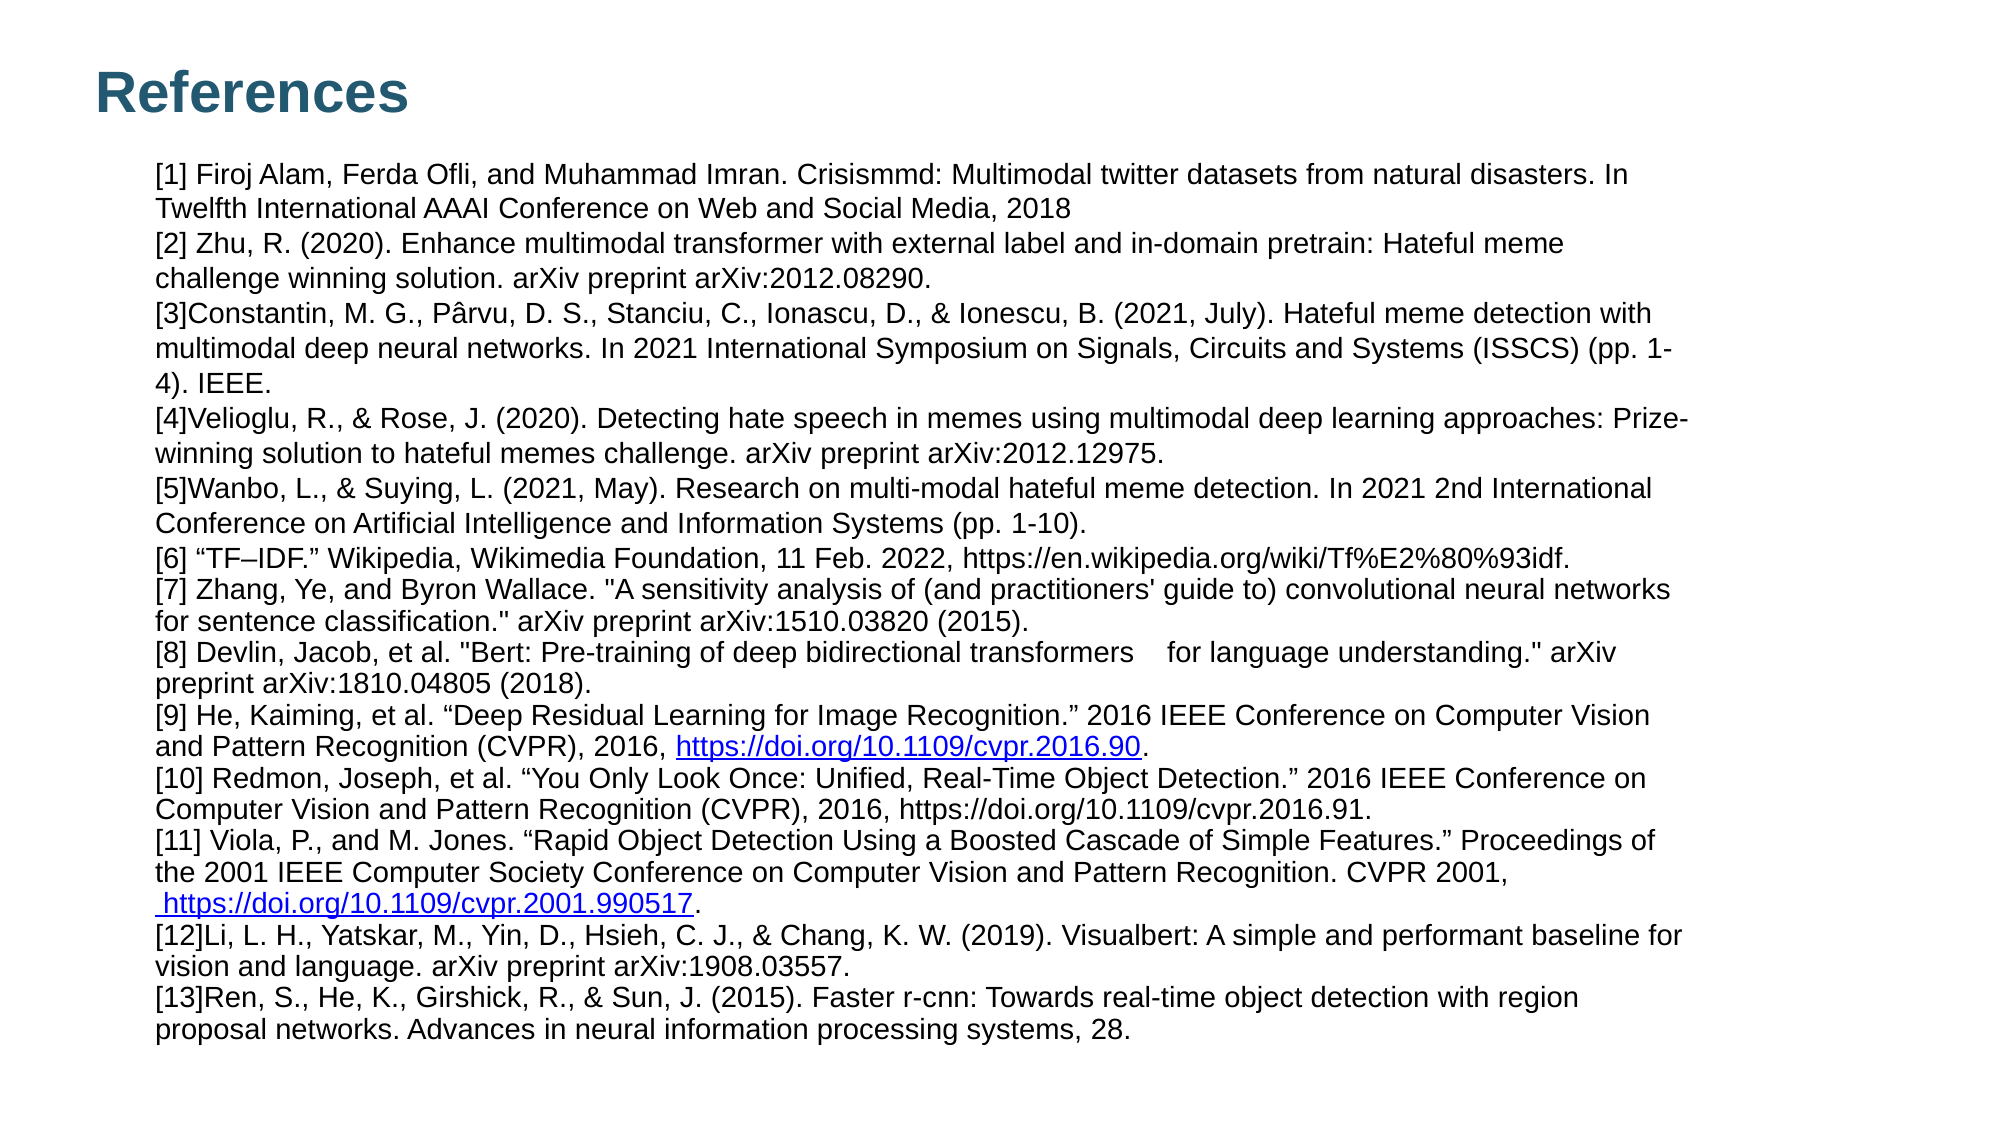

References
[1] Firoj Alam, Ferda Ofli, and Muhammad Imran. Crisismmd: Multimodal twitter datasets from natural disasters. In Twelfth International AAAI Conference on Web and Social Media, 2018
[2] Zhu, R. (2020). Enhance multimodal transformer with external label and in-domain pretrain: Hateful meme challenge winning solution. arXiv preprint arXiv:2012.08290.
[3]Constantin, M. G., Pârvu, D. S., Stanciu, C., Ionascu, D., & Ionescu, B. (2021, July). Hateful meme detection with multimodal deep neural networks. In 2021 International Symposium on Signals, Circuits and Systems (ISSCS) (pp. 1-4). IEEE.
[4]Velioglu, R., & Rose, J. (2020). Detecting hate speech in memes using multimodal deep learning approaches: Prize-winning solution to hateful memes challenge. arXiv preprint arXiv:2012.12975.
[5]Wanbo, L., & Suying, L. (2021, May). Research on multi-modal hateful meme detection. In 2021 2nd International Conference on Artificial Intelligence and Information Systems (pp. 1-10).
[6] “TF–IDF.” Wikipedia, Wikimedia Foundation, 11 Feb. 2022, https://en.wikipedia.org/wiki/Tf%E2%80%93idf.
[7] Zhang, Ye, and Byron Wallace. "A sensitivity analysis of (and practitioners' guide to) convolutional neural networks for sentence classification." arXiv preprint arXiv:1510.03820 (2015).
[8] Devlin, Jacob, et al. "Bert: Pre-training of deep bidirectional transformers    for language understanding." arXiv preprint arXiv:1810.04805 (2018).
[9] He, Kaiming, et al. “Deep Residual Learning for Image Recognition.” 2016 IEEE Conference on Computer Vision and Pattern Recognition (CVPR), 2016, https://doi.org/10.1109/cvpr.2016.90.
[10] Redmon, Joseph, et al. “You Only Look Once: Unified, Real-Time Object Detection.” 2016 IEEE Conference on Computer Vision and Pattern Recognition (CVPR), 2016, https://doi.org/10.1109/cvpr.2016.91.
[11] Viola, P., and M. Jones. “Rapid Object Detection Using a Boosted Cascade of Simple Features.” Proceedings of the 2001 IEEE Computer Society Conference on Computer Vision and Pattern Recognition. CVPR 2001, https://doi.org/10.1109/cvpr.2001.990517.
[12]Li, L. H., Yatskar, M., Yin, D., Hsieh, C. J., & Chang, K. W. (2019). Visualbert: A simple and performant baseline for vision and language. arXiv preprint arXiv:1908.03557.
[13]Ren, S., He, K., Girshick, R., & Sun, J. (2015). Faster r-cnn: Towards real-time object detection with region proposal networks. Advances in neural information processing systems, 28.
72